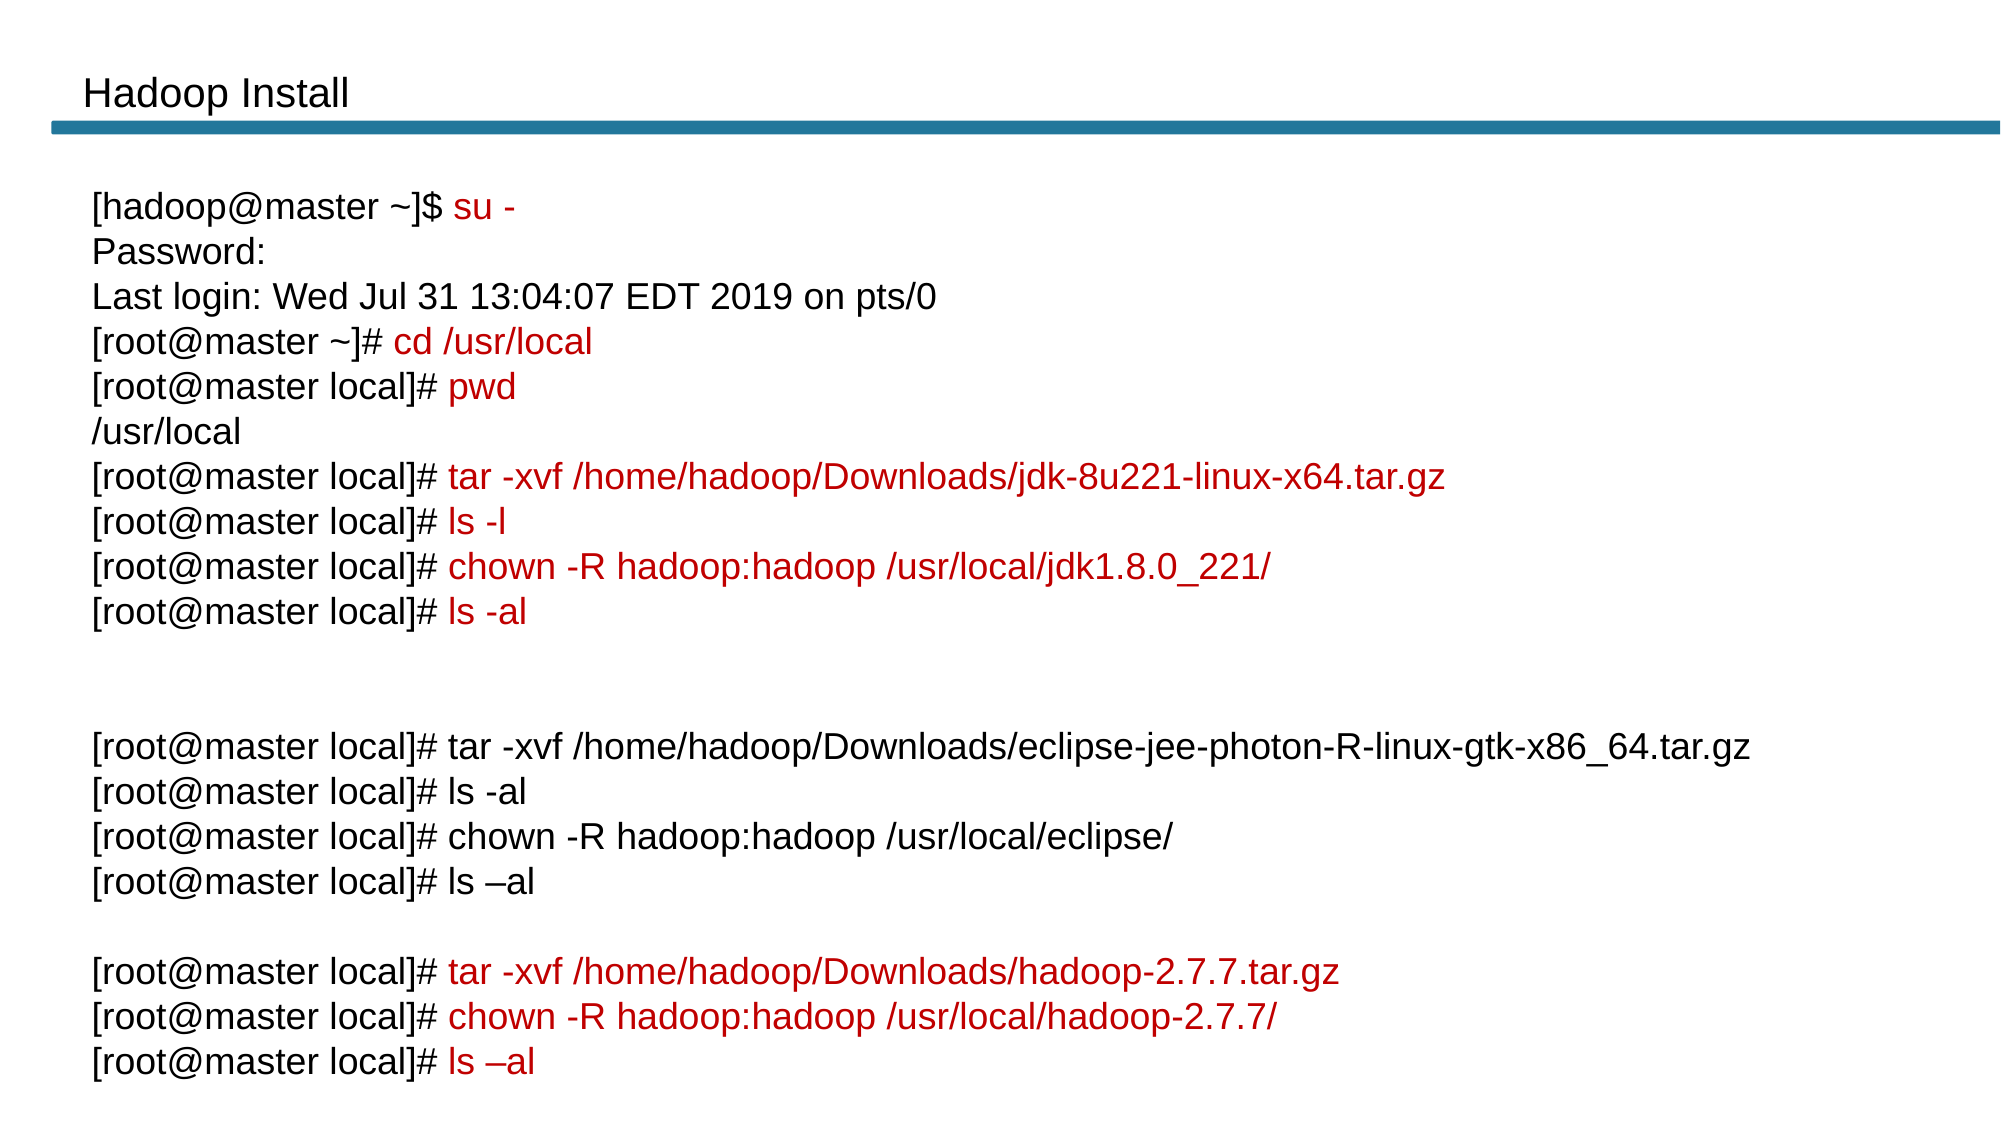

# Hadoop Install
[hadoop@master ~]$ su -
Password:
Last login: Wed Jul 31 13:04:07 EDT 2019 on pts/0
[root@master ~]# cd /usr/local
[root@master local]# pwd
/usr/local
[root@master local]# tar -xvf /home/hadoop/Downloads/jdk-8u221-linux-x64.tar.gz
[root@master local]# ls -l
[root@master local]# chown -R hadoop:hadoop /usr/local/jdk1.8.0_221/
[root@master local]# ls -al

[root@master local]# tar -xvf /home/hadoop/Downloads/eclipse-jee-photon-R-linux-gtk-x86_64.tar.gz
[root@master local]# ls -al
[root@master local]# chown -R hadoop:hadoop /usr/local/eclipse/
[root@master local]# ls –al

[root@master local]# tar -xvf /home/hadoop/Downloads/hadoop-2.7.7.tar.gz
[root@master local]# chown -R hadoop:hadoop /usr/local/hadoop-2.7.7/
[root@master local]# ls –al